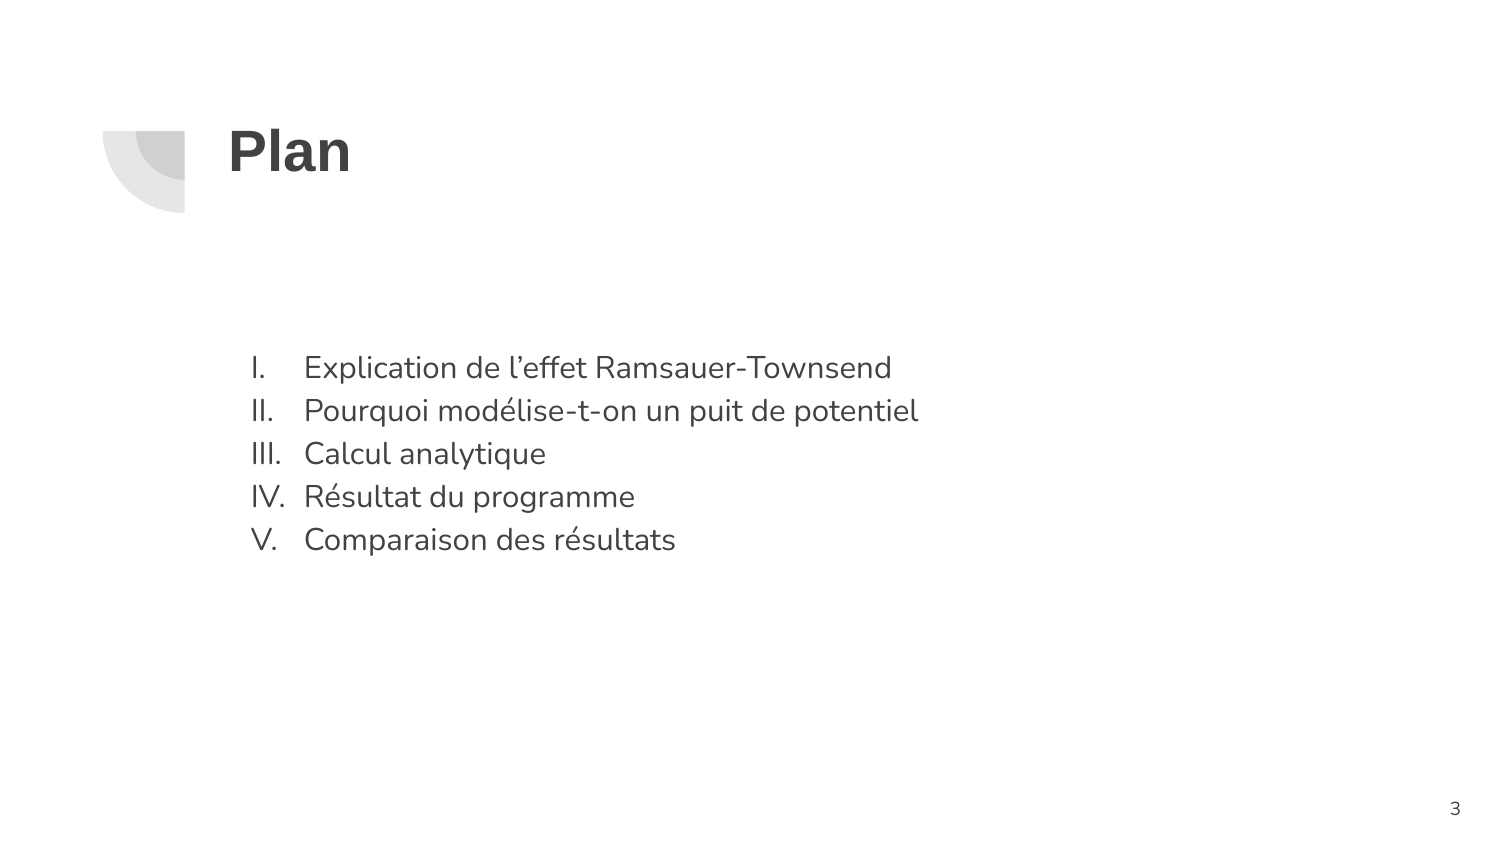

# Plan
Explication de l’effet Ramsauer-Townsend
Pourquoi modélise-t-on un puit de potentiel
Calcul analytique
Résultat du programme
Comparaison des résultats
3